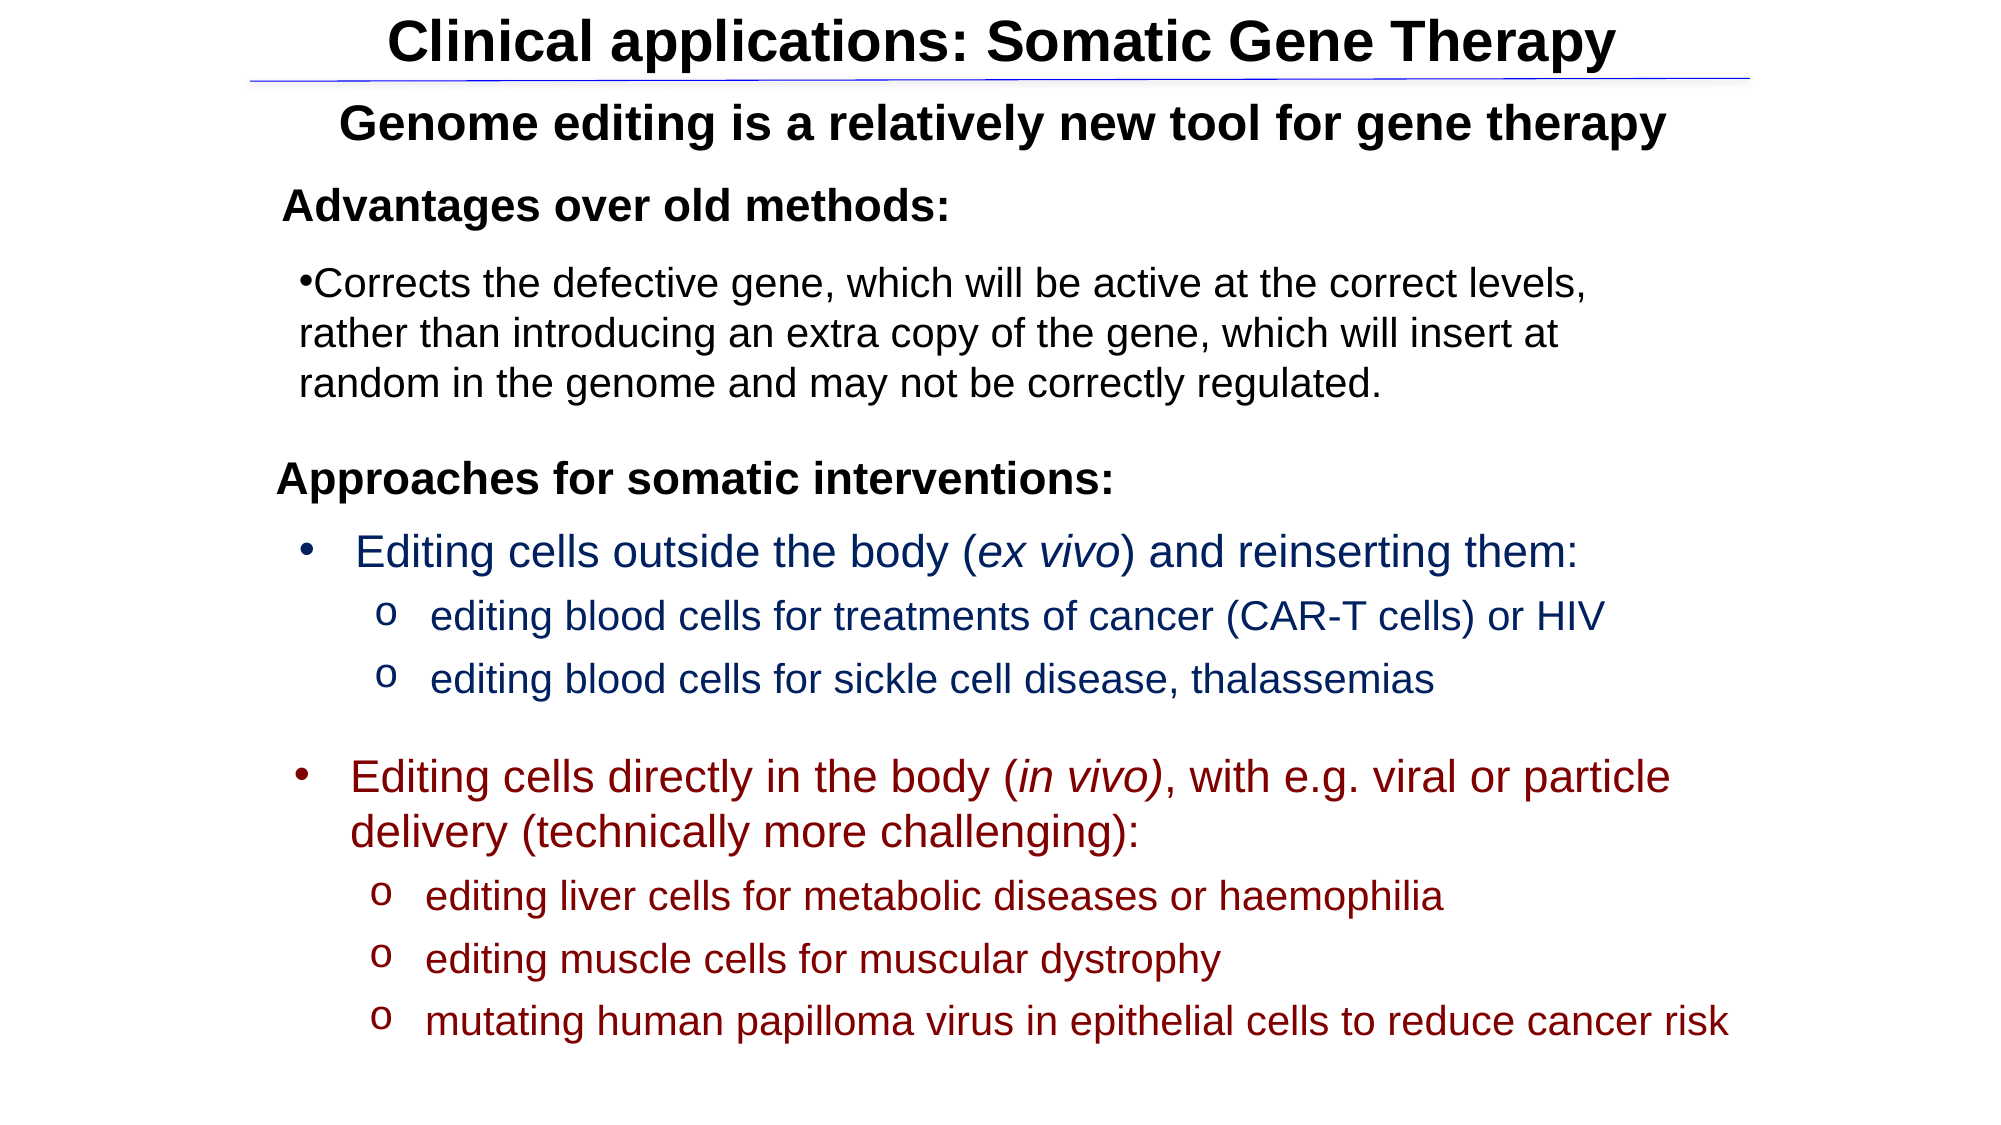

# Clinical applications: Somatic Gene Therapy
     Genome editing is a relatively new tool for gene therapy
Advantages over old methods:
Corrects the defective gene, which will be active at the correct levels, rather than introducing an extra copy of the gene, which will insert at random in the genome and may not be correctly regulated.
Approaches for somatic interventions:
Editing cells outside the body (ex vivo) and reinserting them:
editing blood cells for treatments of cancer (CAR-T cells) or HIV
editing blood cells for sickle cell disease, thalassemias
Editing cells directly in the body (in vivo), with e.g. viral or particle delivery (technically more challenging):
editing liver cells for metabolic diseases or haemophilia
editing muscle cells for muscular dystrophy
mutating human papilloma virus in epithelial cells to reduce cancer risk